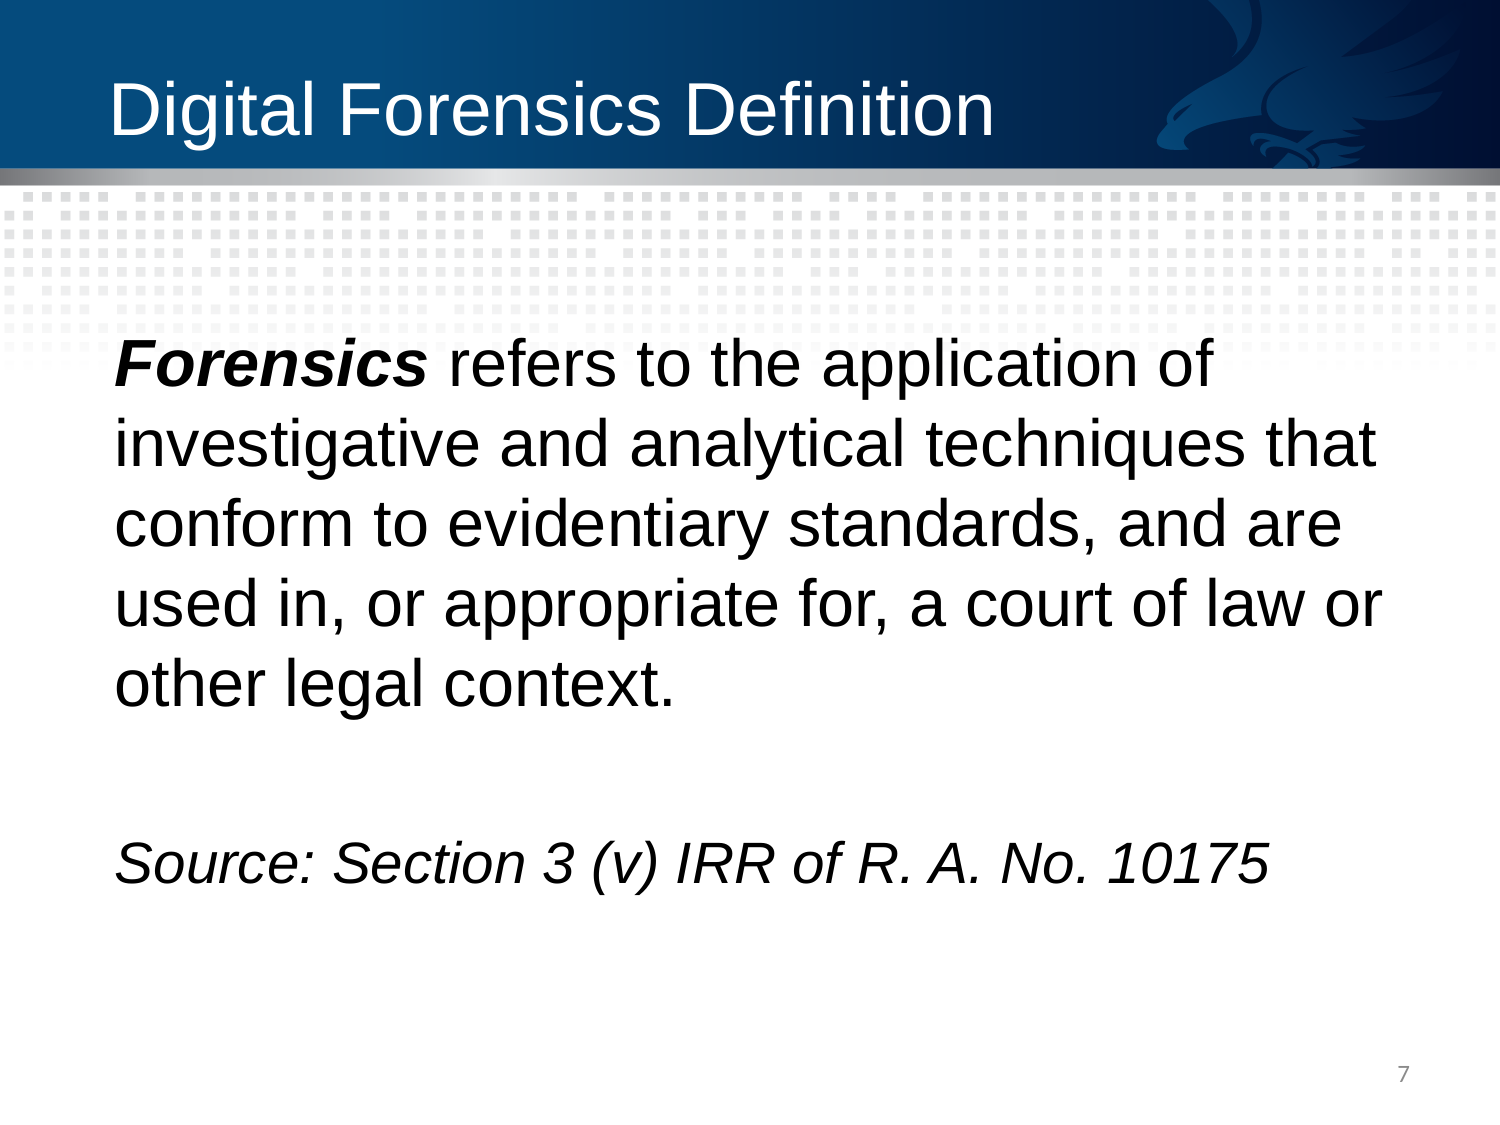

# Digital Forensics Definition
Forensics refers to the application of investigative and analytical techniques that conform to evidentiary standards, and are used in, or appropriate for, a court of law or other legal context.

Source: Section 3 (v) IRR of R. A. No. 10175
7